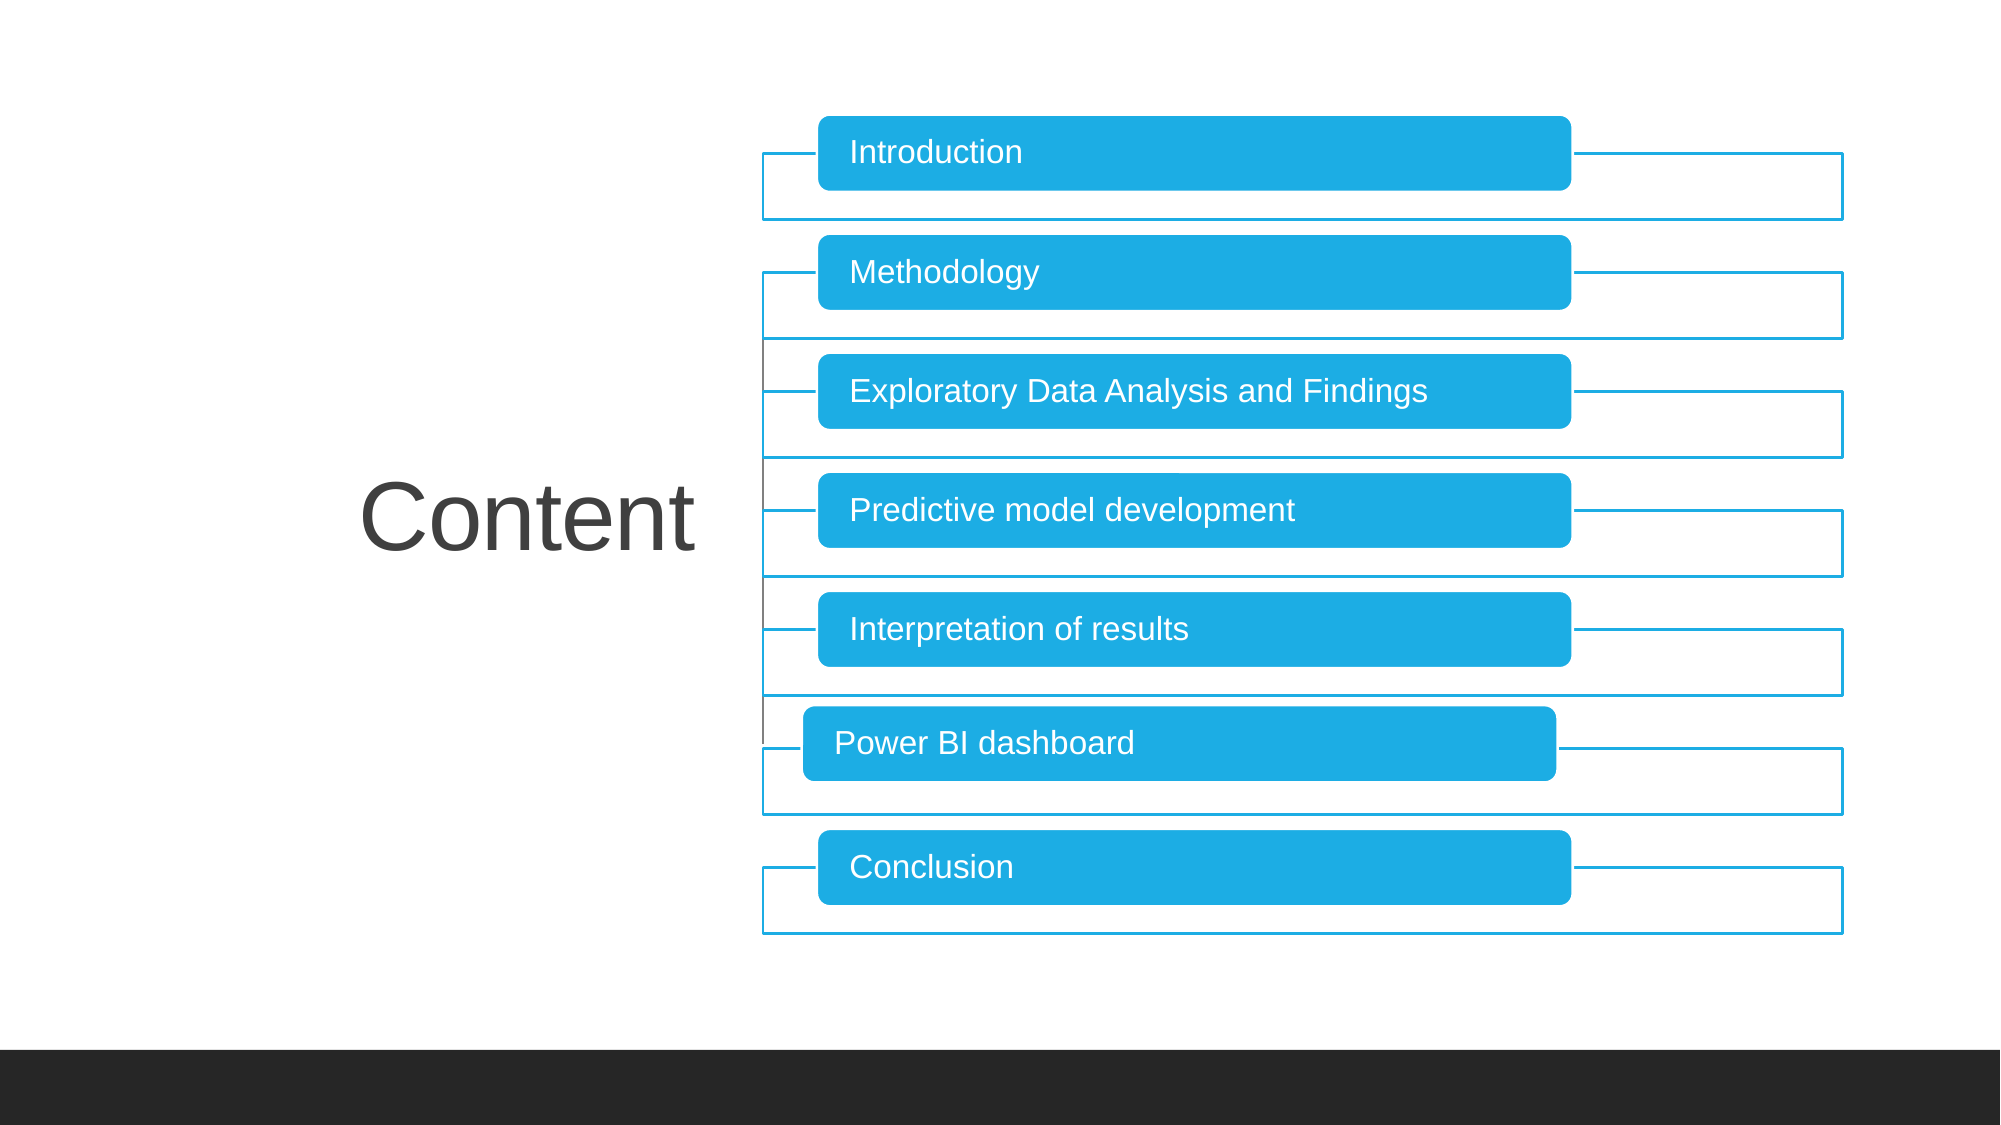

# Content
Introduction
Methodology
Exploratory Data Analysis and Findings
Predictive model development
Interpretation of results
Power BI dashboard
Conclusion